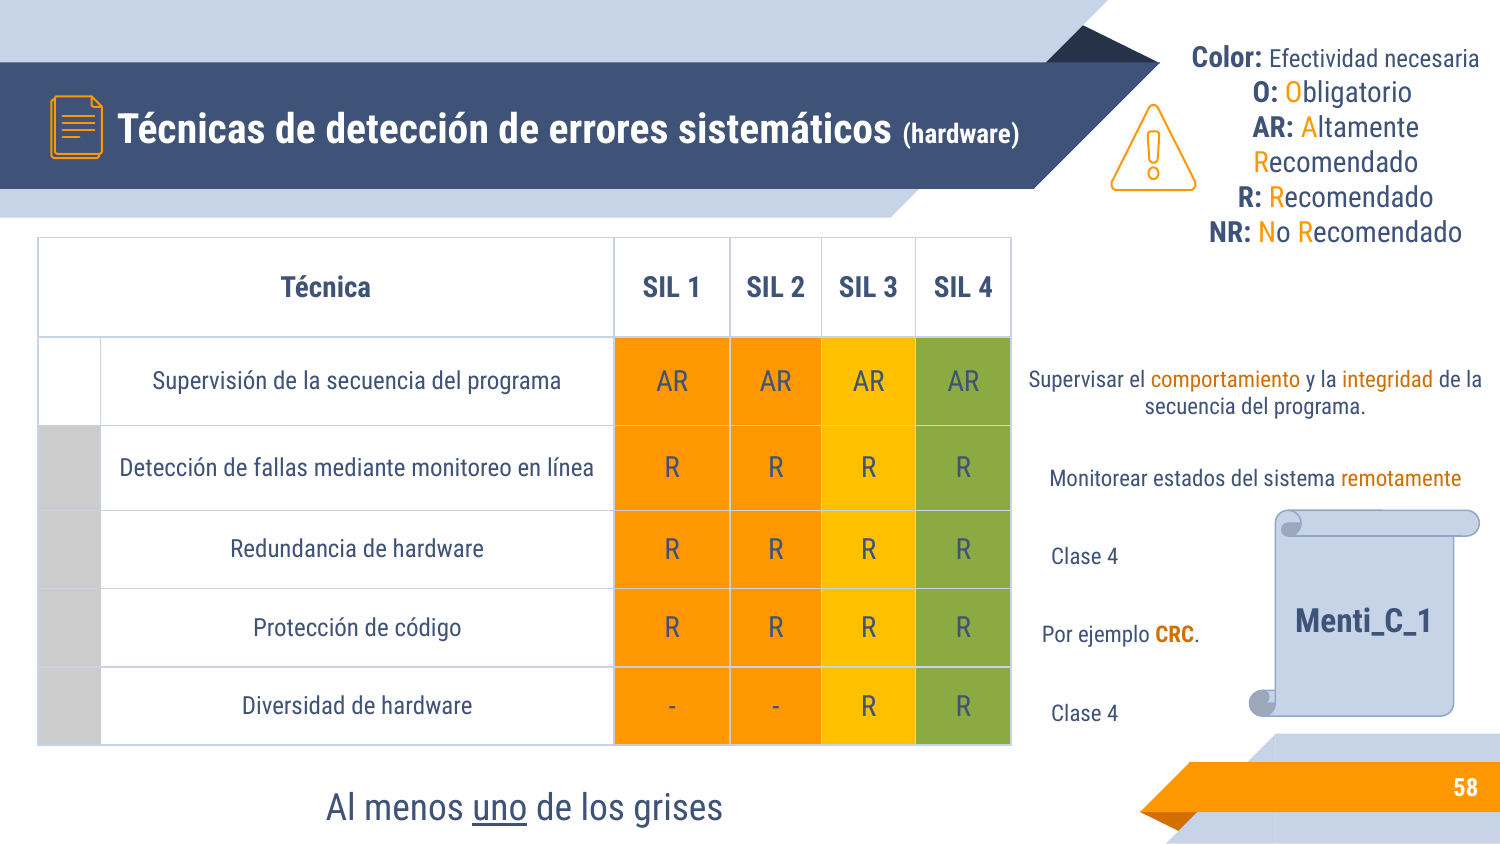

# Técnicas de detección de errores sistemáticos (hardware)
Color: Efectividad necesaria
O: Obligatorio
AR: Altamente Recomendado
R: Recomendado
NR: No Recomendado

| Técnica |  | SIL 1 | SIL 2 | SIL 3 | SIL 4 |
| --- | --- | --- | --- | --- | --- |
|  | Supervisión de la secuencia del programa | AR | AR | AR | AR |
|  | Detección de fallas mediante monitoreo en línea | R | R | R | R |
|  | Redundancia de hardware | R | R | R | R |
|  | Protección de código | R | R | R | R |
|  | Diversidad de hardware | - | - | R | R |
Supervisar el comportamiento y la integridad de la secuencia del programa.
Monitorear estados del sistema remotamente
Menti_C_1
Clase 4
Por ejemplo CRC.
Clase 4
58
Al menos uno de los grises